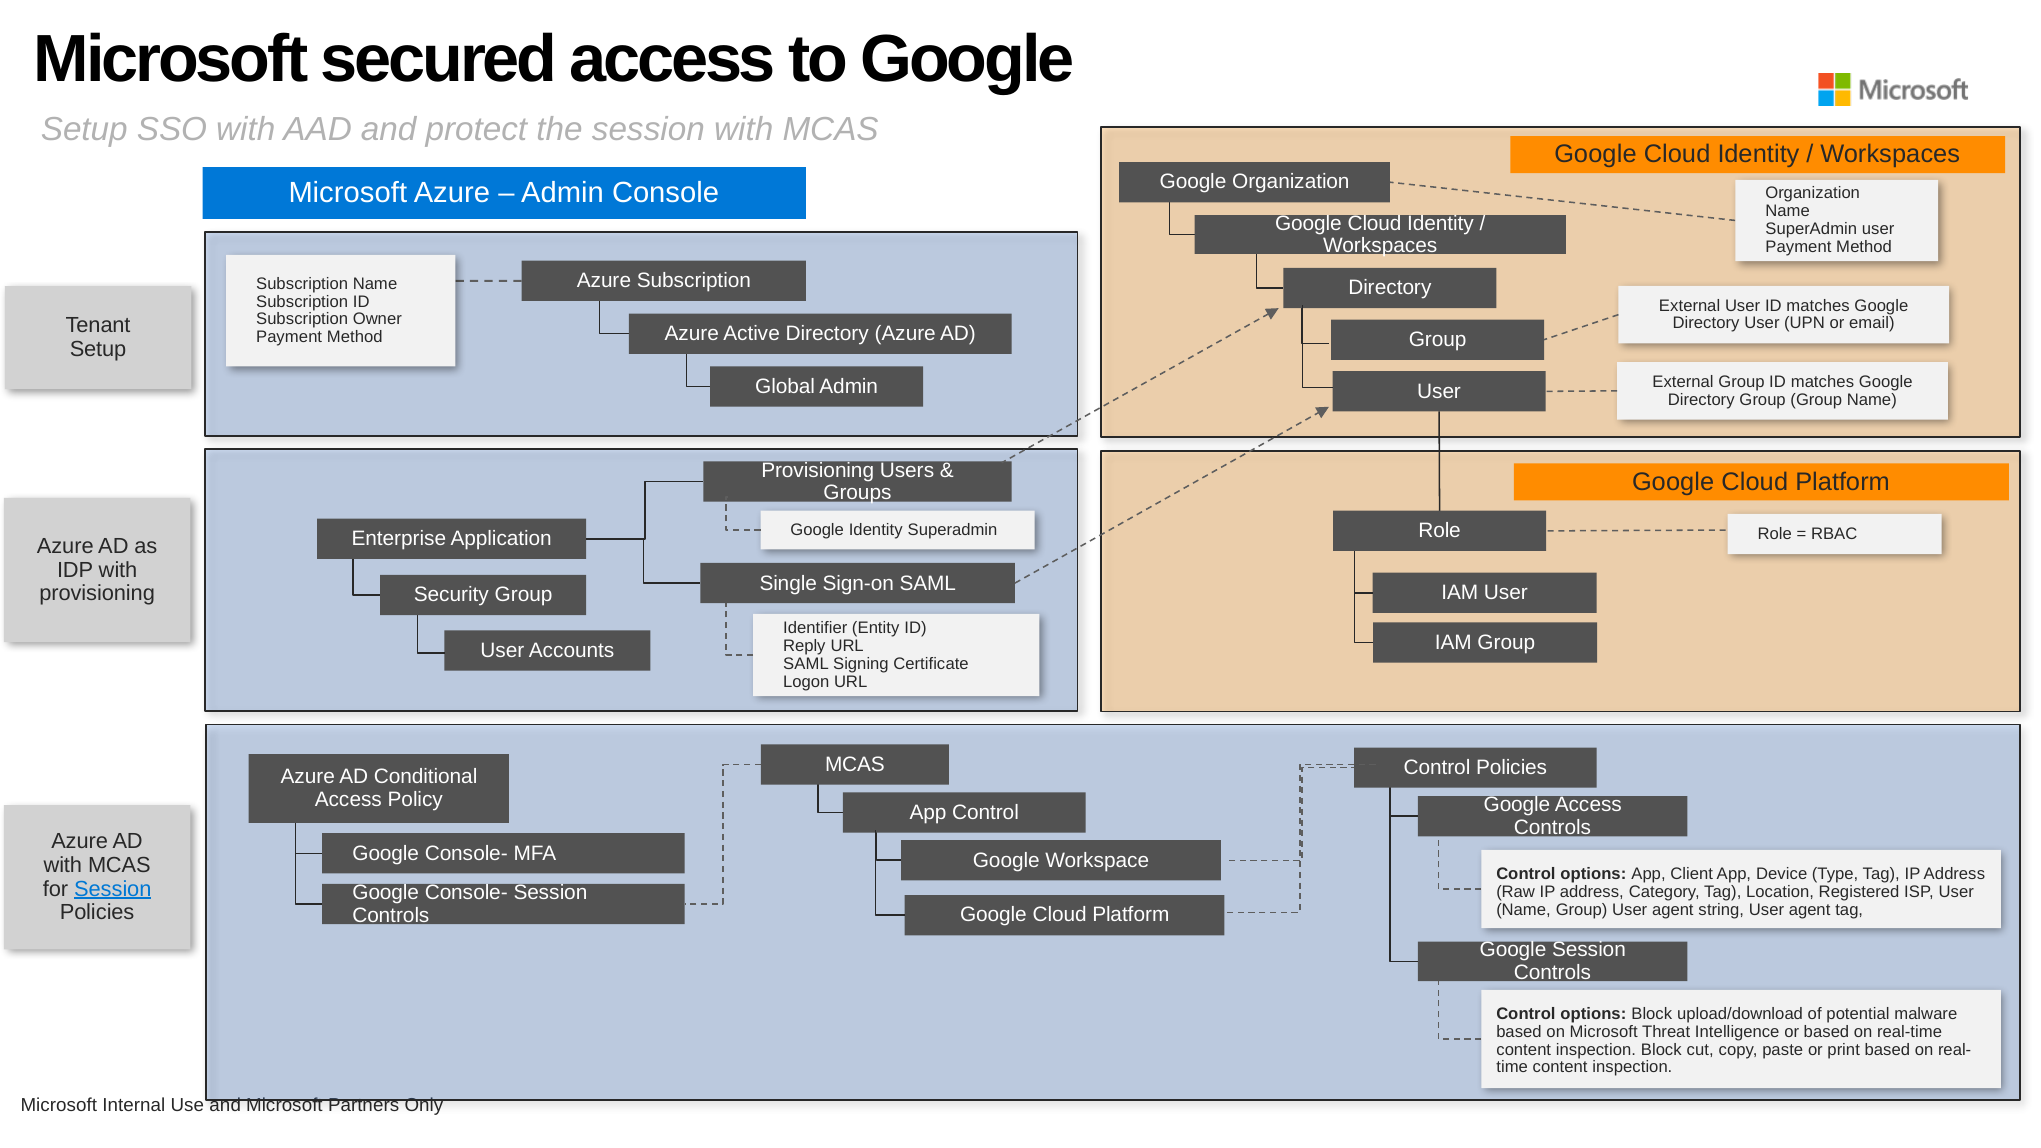

# Microsoft secured access to Google
Setup SSO with AAD and protect the session with MCAS

Google Cloud Identity / Workspaces
Google Organization
Microsoft Azure – Admin Console
Organization Name
SuperAdmin user
Payment Method
Google Cloud Identity / Workspaces

Subscription Name
Subscription ID
Subscription Owner
Payment Method
Azure Subscription
Directory
External User ID matches Google Directory User (UPN or email)
Tenant Setup
Azure Active Directory (Azure AD)
Group
External Group ID matches Google Directory Group (Group Name)
Global Admin
User

Provisioning Users & Groups
Google Cloud Platform
Azure AD as IDP with provisioning
Google Identity Superadmin
Role
Role = RBAC
Enterprise Application
Single Sign-on SAML
IAM User
Security Group
Identifier (Entity ID)
Reply URL
SAML Signing Certificate
Logon URL
IAM Group
User Accounts

MCAS
Control Policies
Azure AD Conditional Access Policy
App Control
Google Access Controls
Azure AD with MCAS for Session Policies
Google Console- MFA
Google Workspace
Control options: App, Client App, Device (Type, Tag), IP Address (Raw IP address, Category, Tag), Location, Registered ISP, User (Name, Group) User agent string, User agent tag,
Google Console- Session Controls
Google Cloud Platform
Google Session Controls
Control options: Block upload/download of potential malware based on Microsoft Threat Intelligence or based on real-time content inspection. Block cut, copy, paste or print based on real-time content inspection.